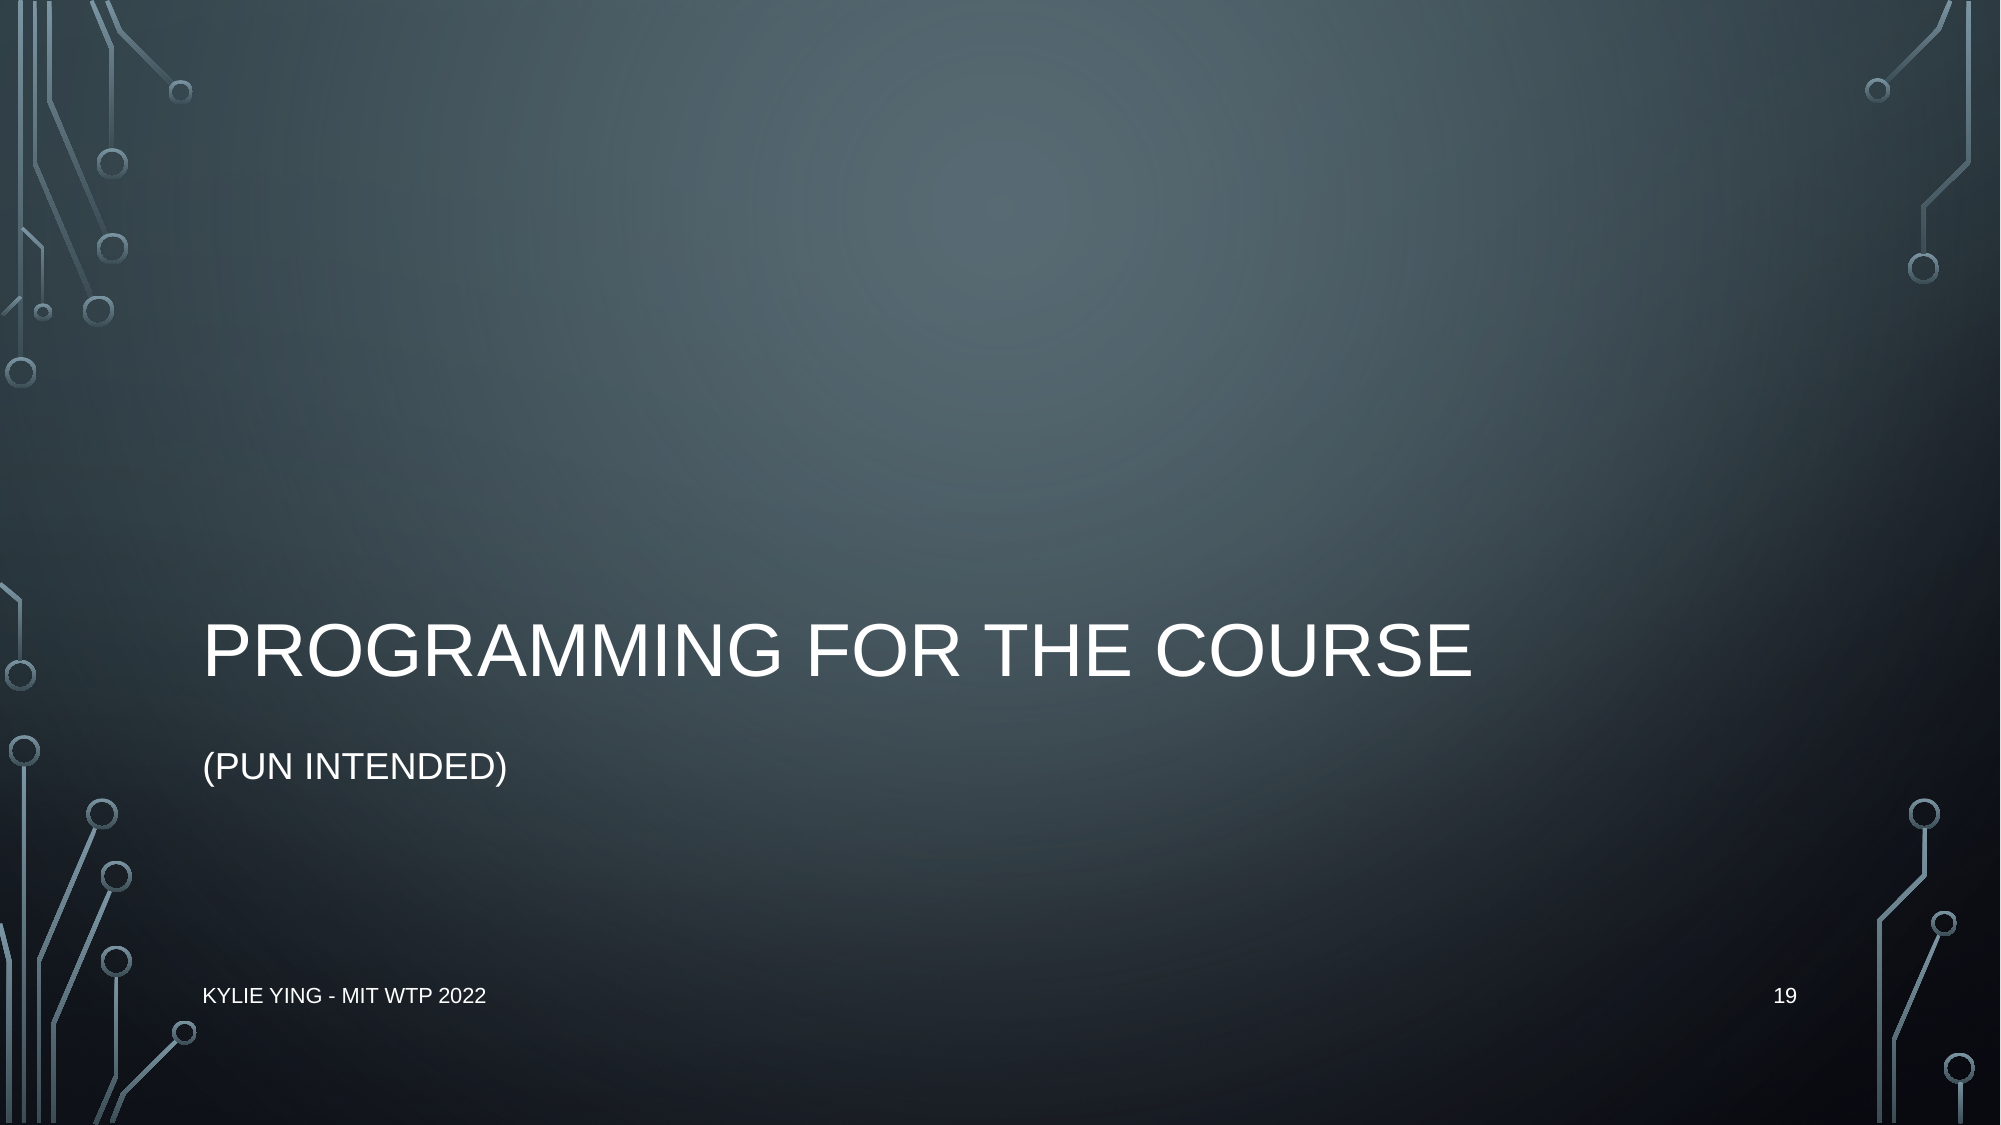

# Programming for the course
(pun intended)
19
Kylie Ying - MIT WTP 2022